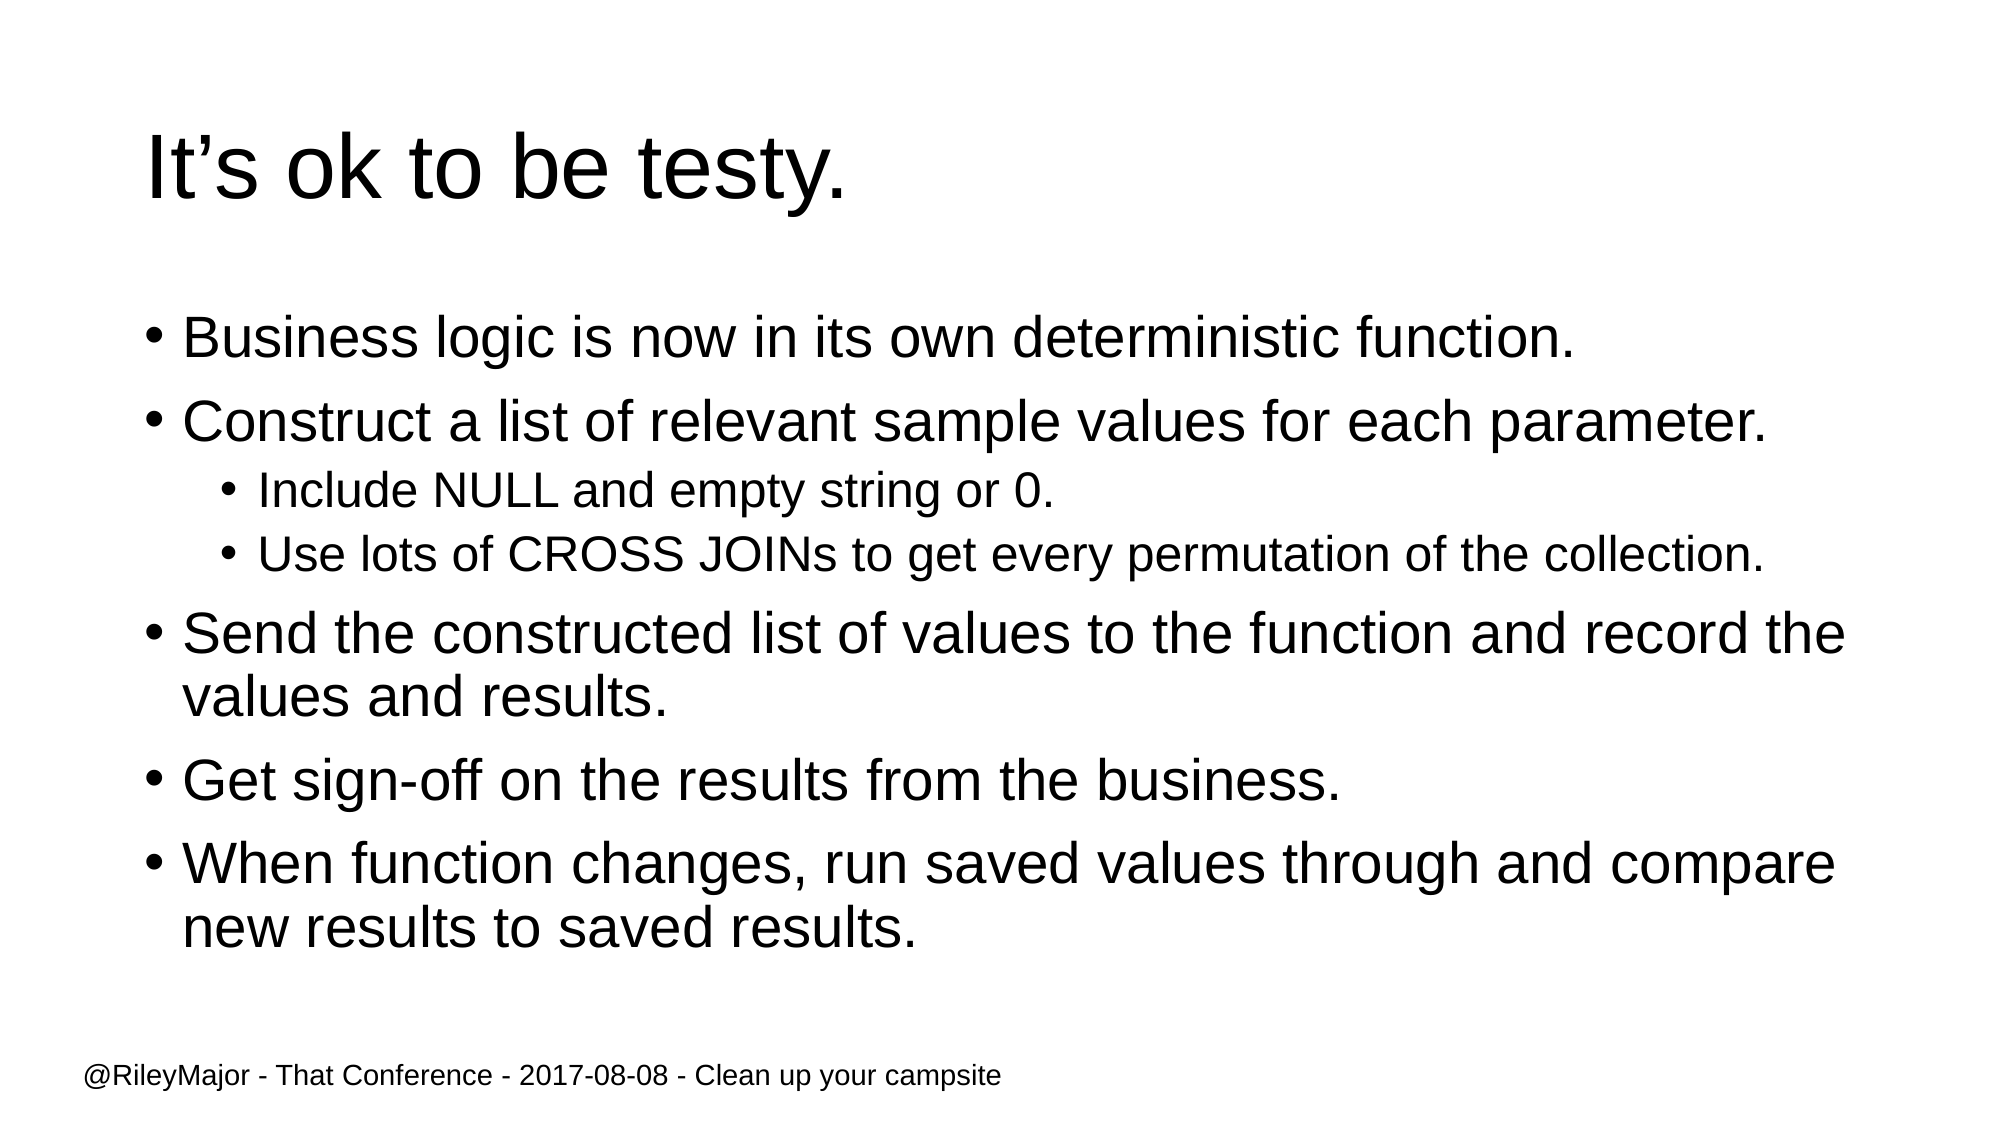

# It’s ok to be testy.
Business logic is now in its own deterministic function.
Construct a list of relevant sample values for each parameter.
Include NULL and empty string or 0.
Use lots of CROSS JOINs to get every permutation of the collection.
Send the constructed list of values to the function and record the values and results.
Get sign-off on the results from the business.
When function changes, run saved values through and compare new results to saved results.
32